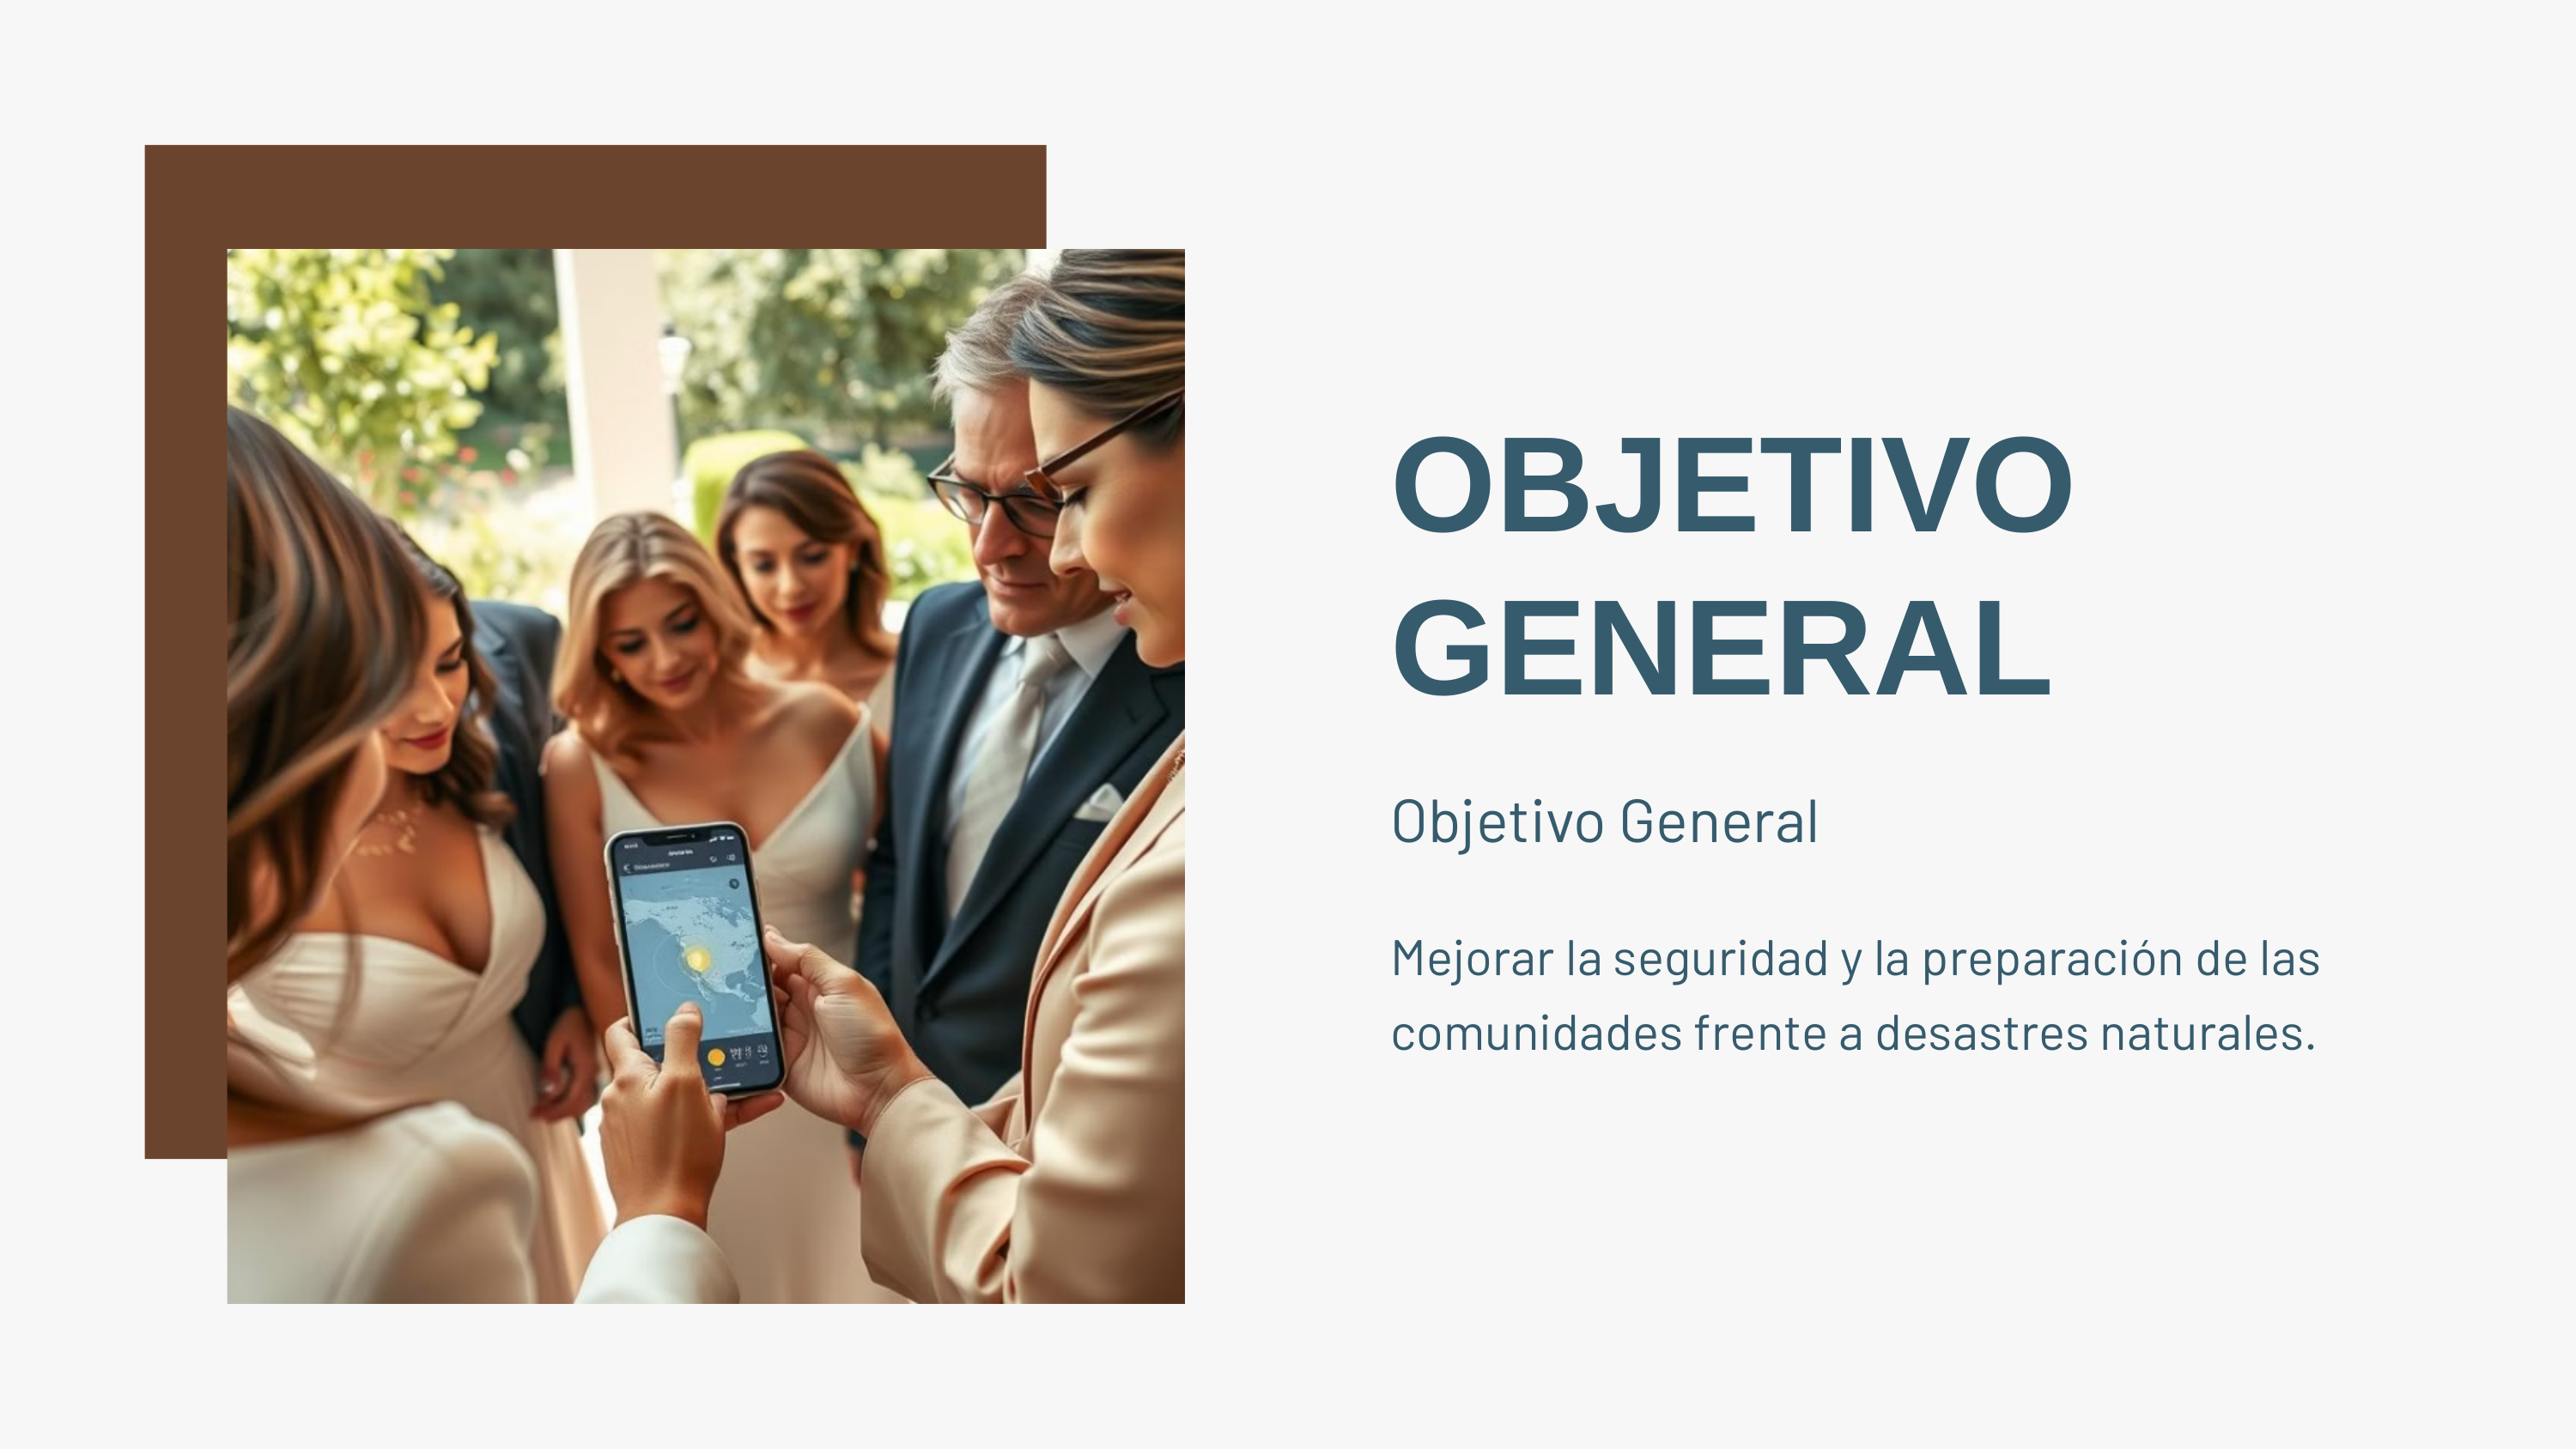

OBJETIVO GENERAL
Objetivo General
Mejorar la seguridad y la preparación de las comunidades frente a desastres naturales.